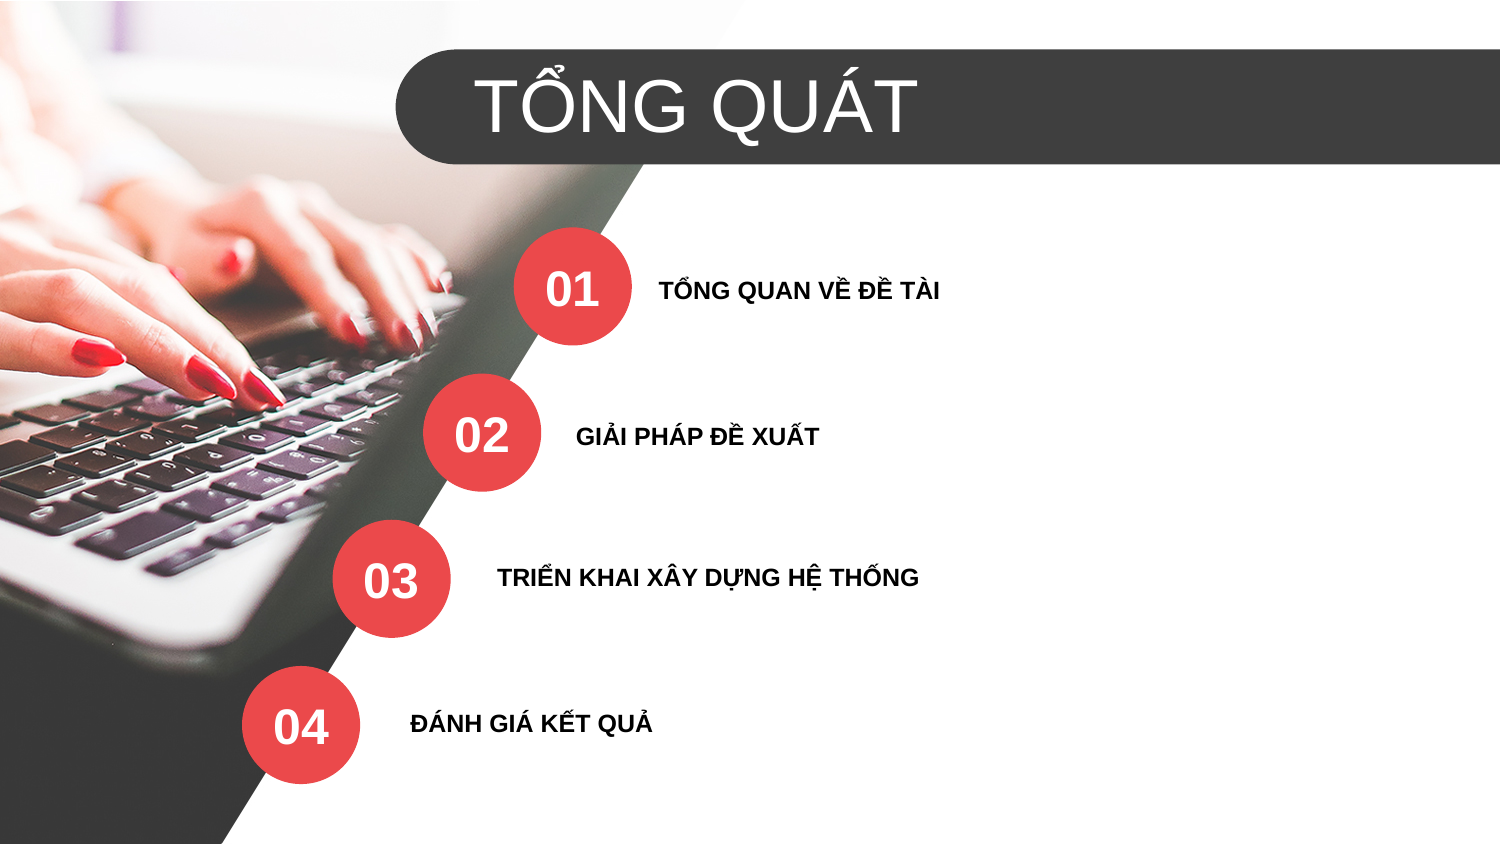

TỔNG QUÁT

01
TỔNG QUAN VỀ ĐỀ TÀI

02
GIẢI PHÁP ĐỀ XUẤT

03
TRIỂN KHAI XÂY DỰNG HỆ THỐNG

04
ĐÁNH GIÁ KẾT QUẢ